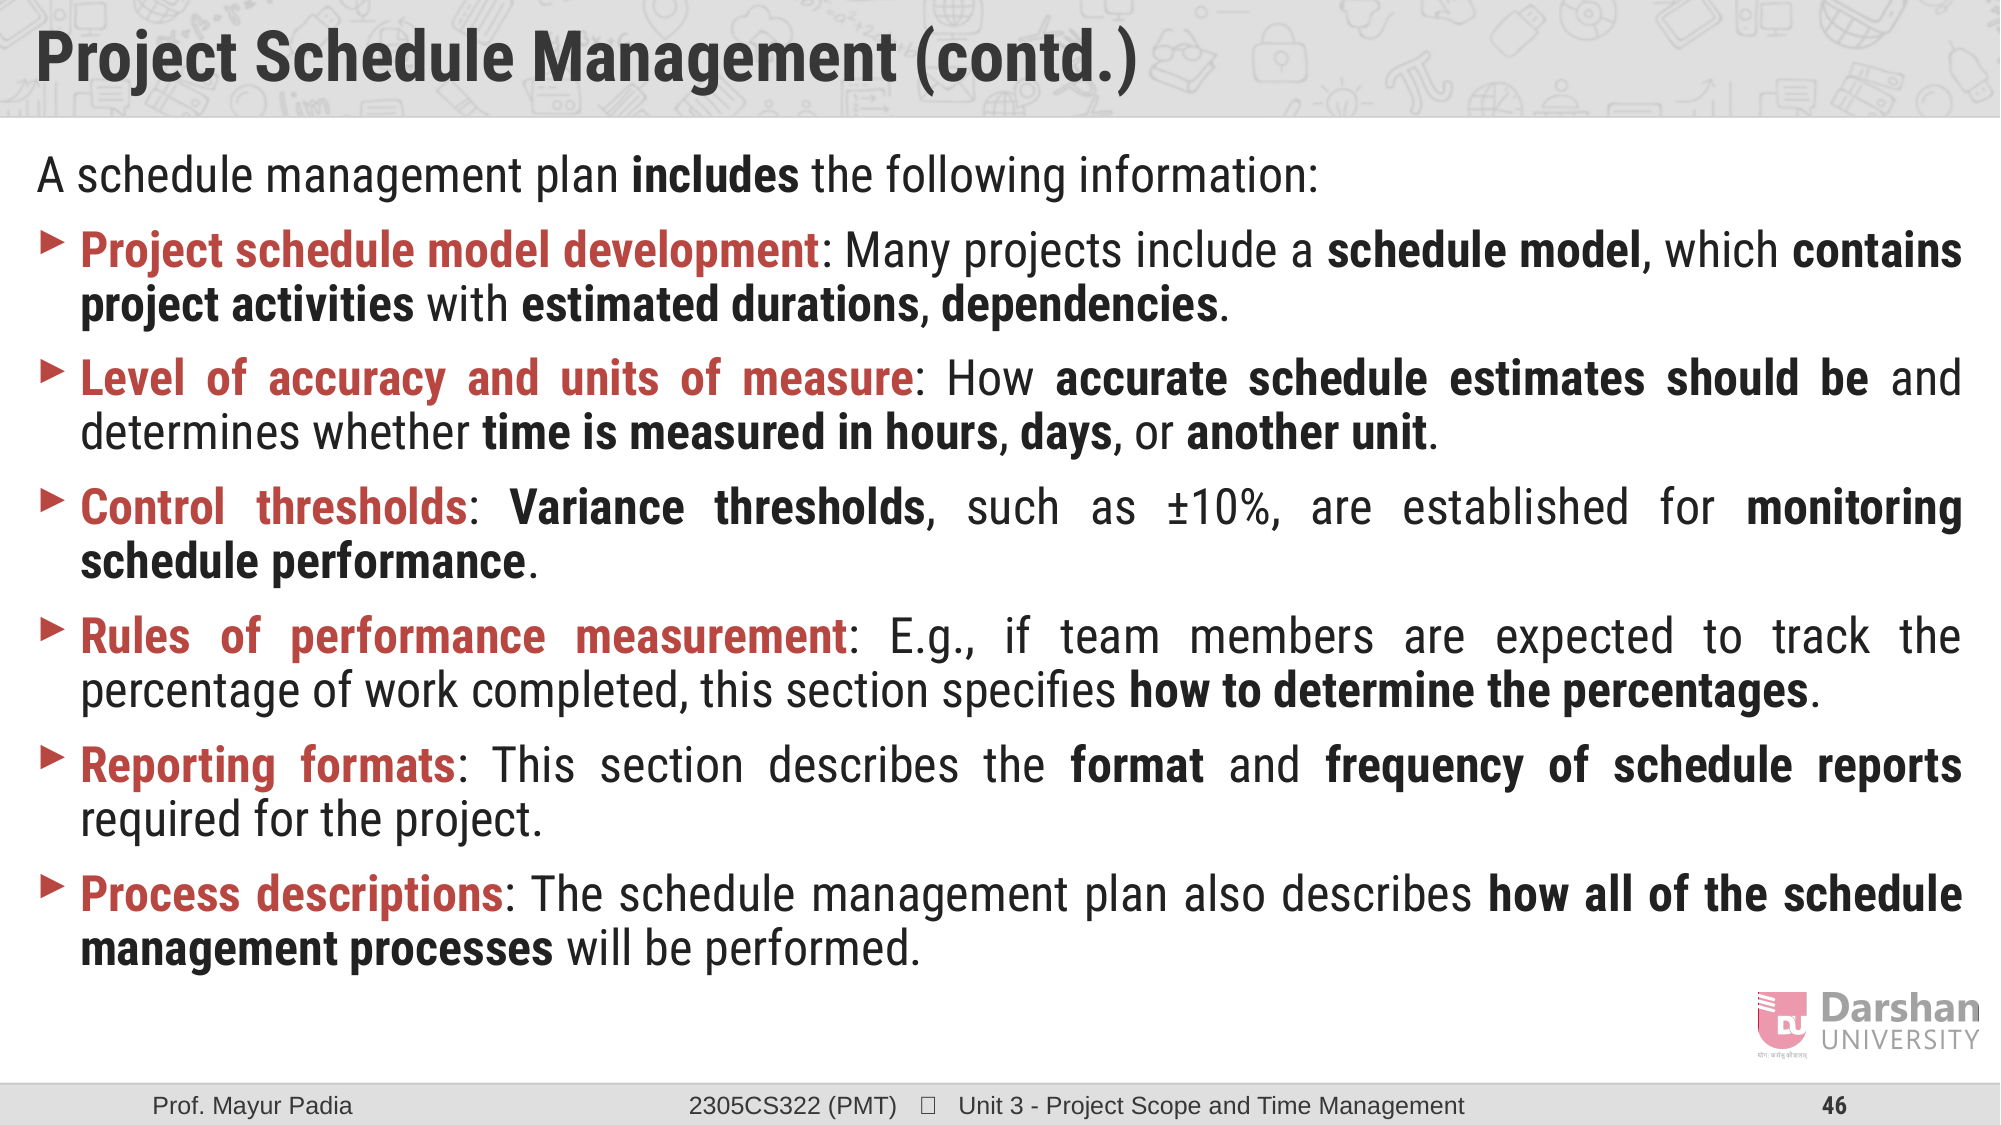

# Project Schedule Management (contd.)
A schedule management plan includes the following information:
Project schedule model development: Many projects include a schedule model, which contains project activities with estimated durations, dependencies.
Level of accuracy and units of measure: How accurate schedule estimates should be and determines whether time is measured in hours, days, or another unit.
Control thresholds: Variance thresholds, such as ±10%, are established for monitoring schedule performance.
Rules of performance measurement: E.g., if team members are expected to track the percentage of work completed, this section specifies how to determine the percentages.
Reporting formats: This section describes the format and frequency of schedule reports required for the project.
Process descriptions: The schedule management plan also describes how all of the schedule management processes will be performed.